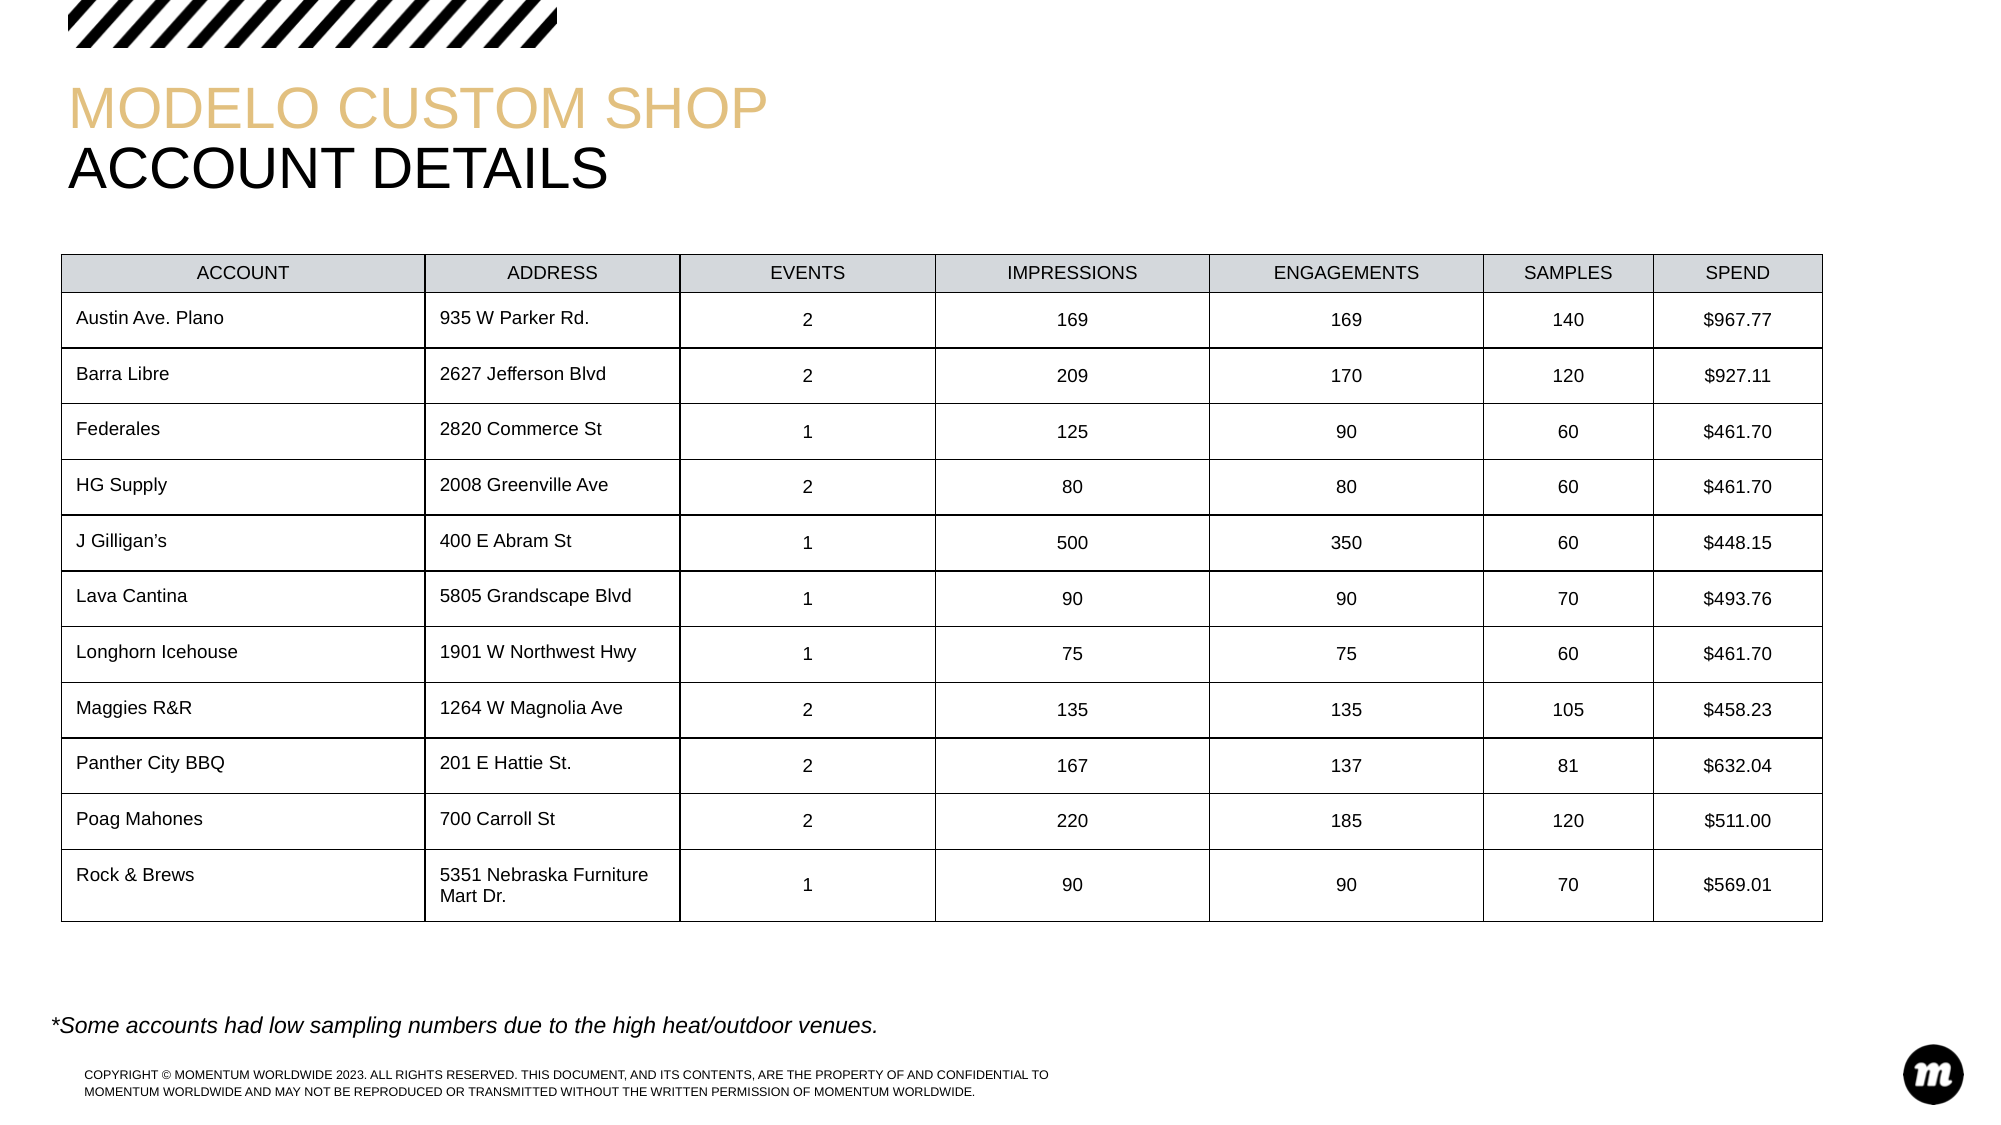

# MODELO CUSTOM SHOP ACCOUNT DETAILS
| ACCOUNT | ADDRESS | EVENTS | IMPRESSIONS | ENGAGEMENTS | SAMPLES | SPEND |
| --- | --- | --- | --- | --- | --- | --- |
| Austin Ave. Plano | 935 W Parker Rd. | 2 | 169 | 169 | 140 | $967.77 |
| Barra Libre | 2627 Jefferson Blvd | 2 | 209 | 170 | 120 | $927.11 |
| Federales | 2820 Commerce St | 1 | 125 | 90 | 60 | $461.70 |
| HG Supply | 2008 Greenville Ave | 2 | 80 | 80 | 60 | $461.70 |
| J Gilligan’s | 400 E Abram St | 1 | 500 | 350 | 60 | $448.15 |
| Lava Cantina | 5805 Grandscape Blvd | 1 | 90 | 90 | 70 | $493.76 |
| Longhorn Icehouse | 1901 W Northwest Hwy | 1 | 75 | 75 | 60 | $461.70 |
| Maggies R&R | 1264 W Magnolia Ave | 2 | 135 | 135 | 105 | $458.23 |
| Panther City BBQ | 201 E Hattie St. | 2 | 167 | 137 | 81 | $632.04 |
| Poag Mahones | 700 Carroll St | 2 | 220 | 185 | 120 | $511.00 |
| Rock & Brews | 5351 Nebraska Furniture Mart Dr. | 1 | 90 | 90 | 70 | $569.01 |
*Some accounts had low sampling numbers due to the high heat/outdoor venues.